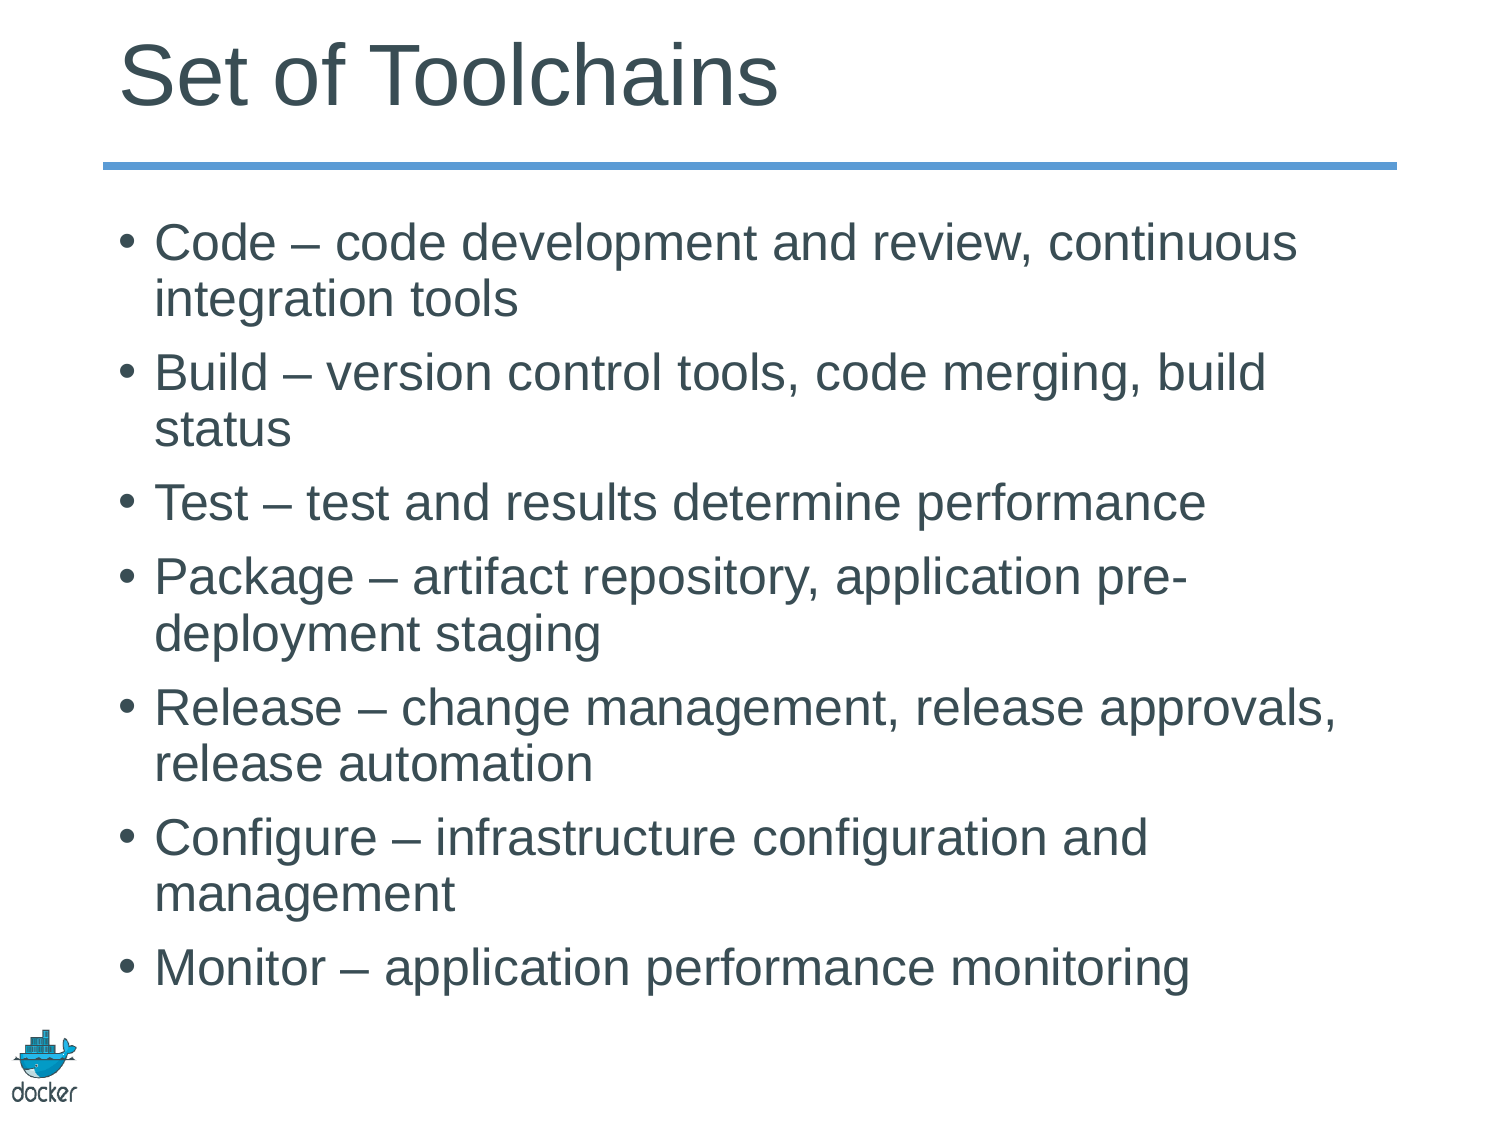

# Set of Toolchains
Code – code development and review, continuous integration tools
Build – version control tools, code merging, build status
Test – test and results determine performance
Package – artifact repository, application pre-deployment staging
Release – change management, release approvals, release automation
Configure – infrastructure configuration and management
Monitor – application performance monitoring